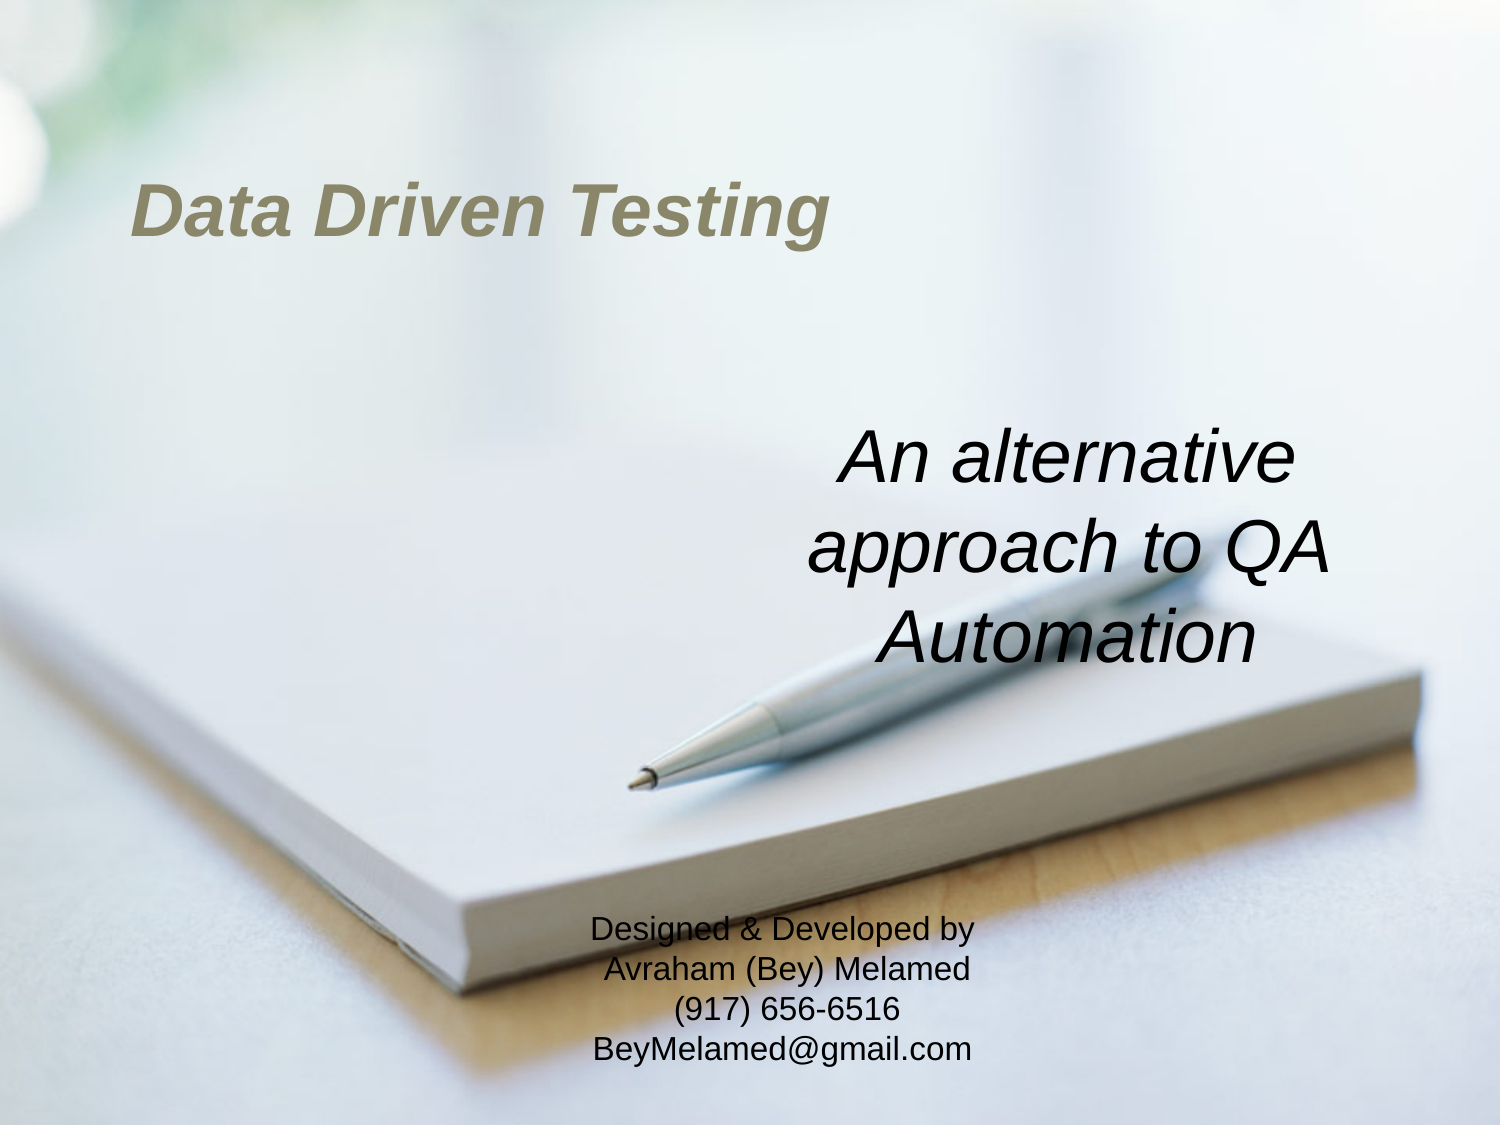

# Data Driven Testing
An alternative approach to QA Automation
Designed & Developed by
Avraham (Bey) Melamed
(917) 656-6516
BeyMelamed@gmail.com